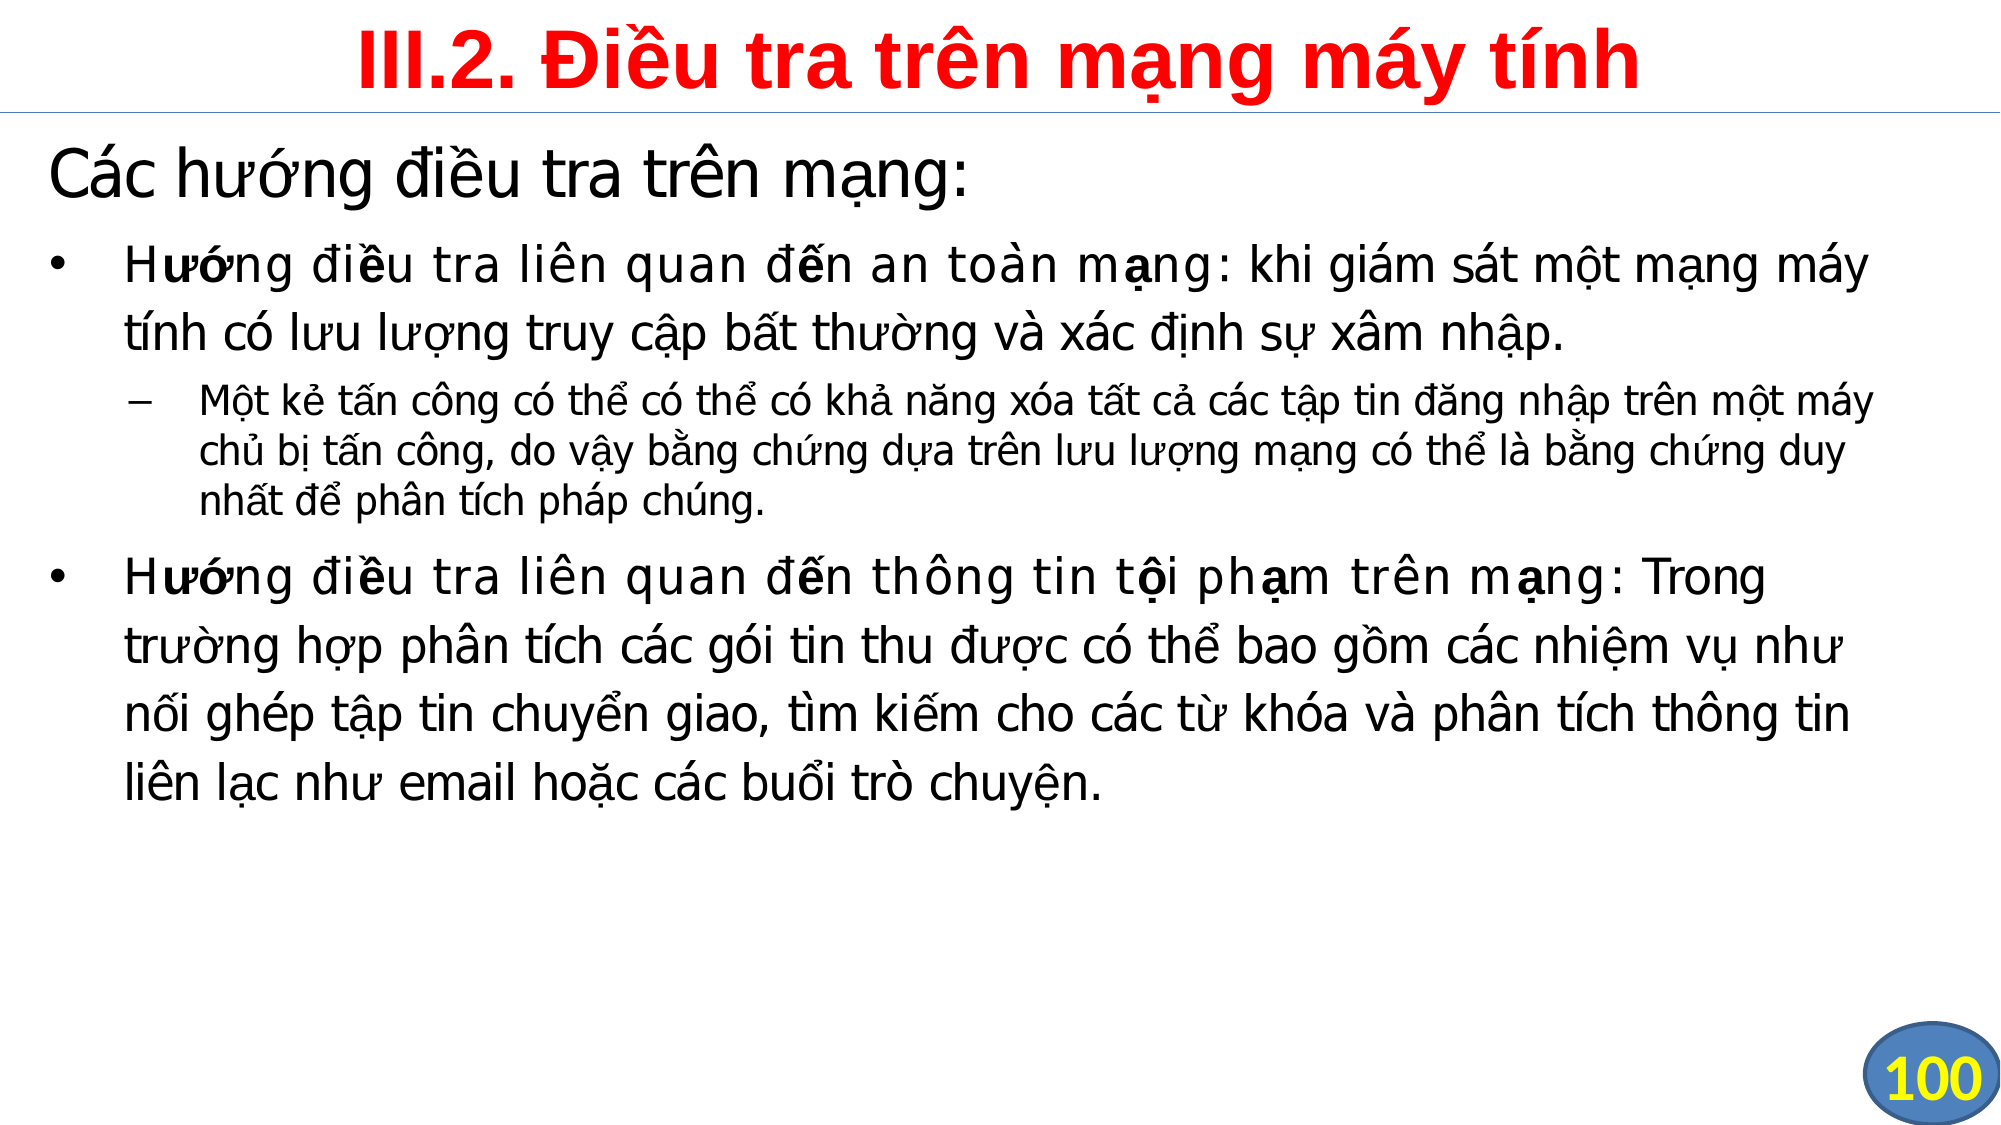

# III.2. Điều tra trên mạng máy tính
Các hướng điều tra trên mạng:
Hướng điều tra liên quan đến an toàn mạng: khi giám sát một mạng máy tính có lưu lượng truy cập bất thường và xác định sự xâm nhập.
Một kẻ tấn công có thể có thể có khả năng xóa tất cả các tập tin đăng nhập trên một máy chủ bị tấn công, do vậy bằng chứng dựa trên lưu lượng mạng có thể là bằng chứng duy nhất để phân tích pháp chúng.
Hướng điều tra liên quan đến thông tin tội phạm trên mạng: Trong trường hợp phân tích các gói tin thu được có thể bao gồm các nhiệm vụ như nối ghép tập tin chuyển giao, tìm kiếm cho các từ khóa và phân tích thông tin liên lạc như email hoặc các buổi trò chuyện.

100